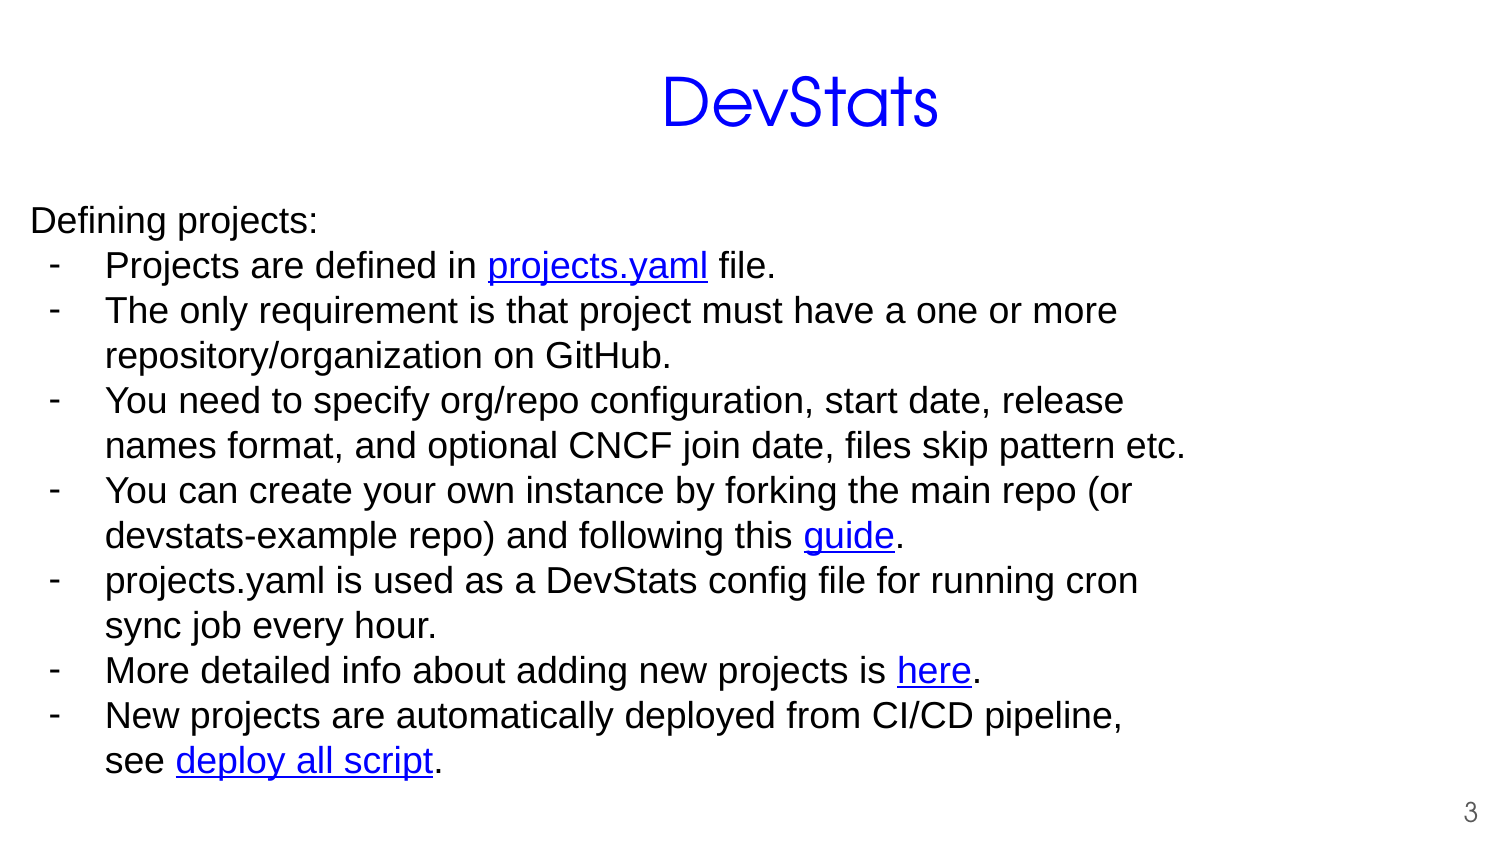

DevStats
Defining projects:
Projects are defined in projects.yaml file.
The only requirement is that project must have a one or more repository/organization on GitHub.
You need to specify org/repo configuration, start date, release names format, and optional CNCF join date, files skip pattern etc.
You can create your own instance by forking the main repo (or devstats-example repo) and following this guide.
projects.yaml is used as a DevStats config file for running cron sync job every hour.
More detailed info about adding new projects is here.
New projects are automatically deployed from CI/CD pipeline, see deploy all script.
3